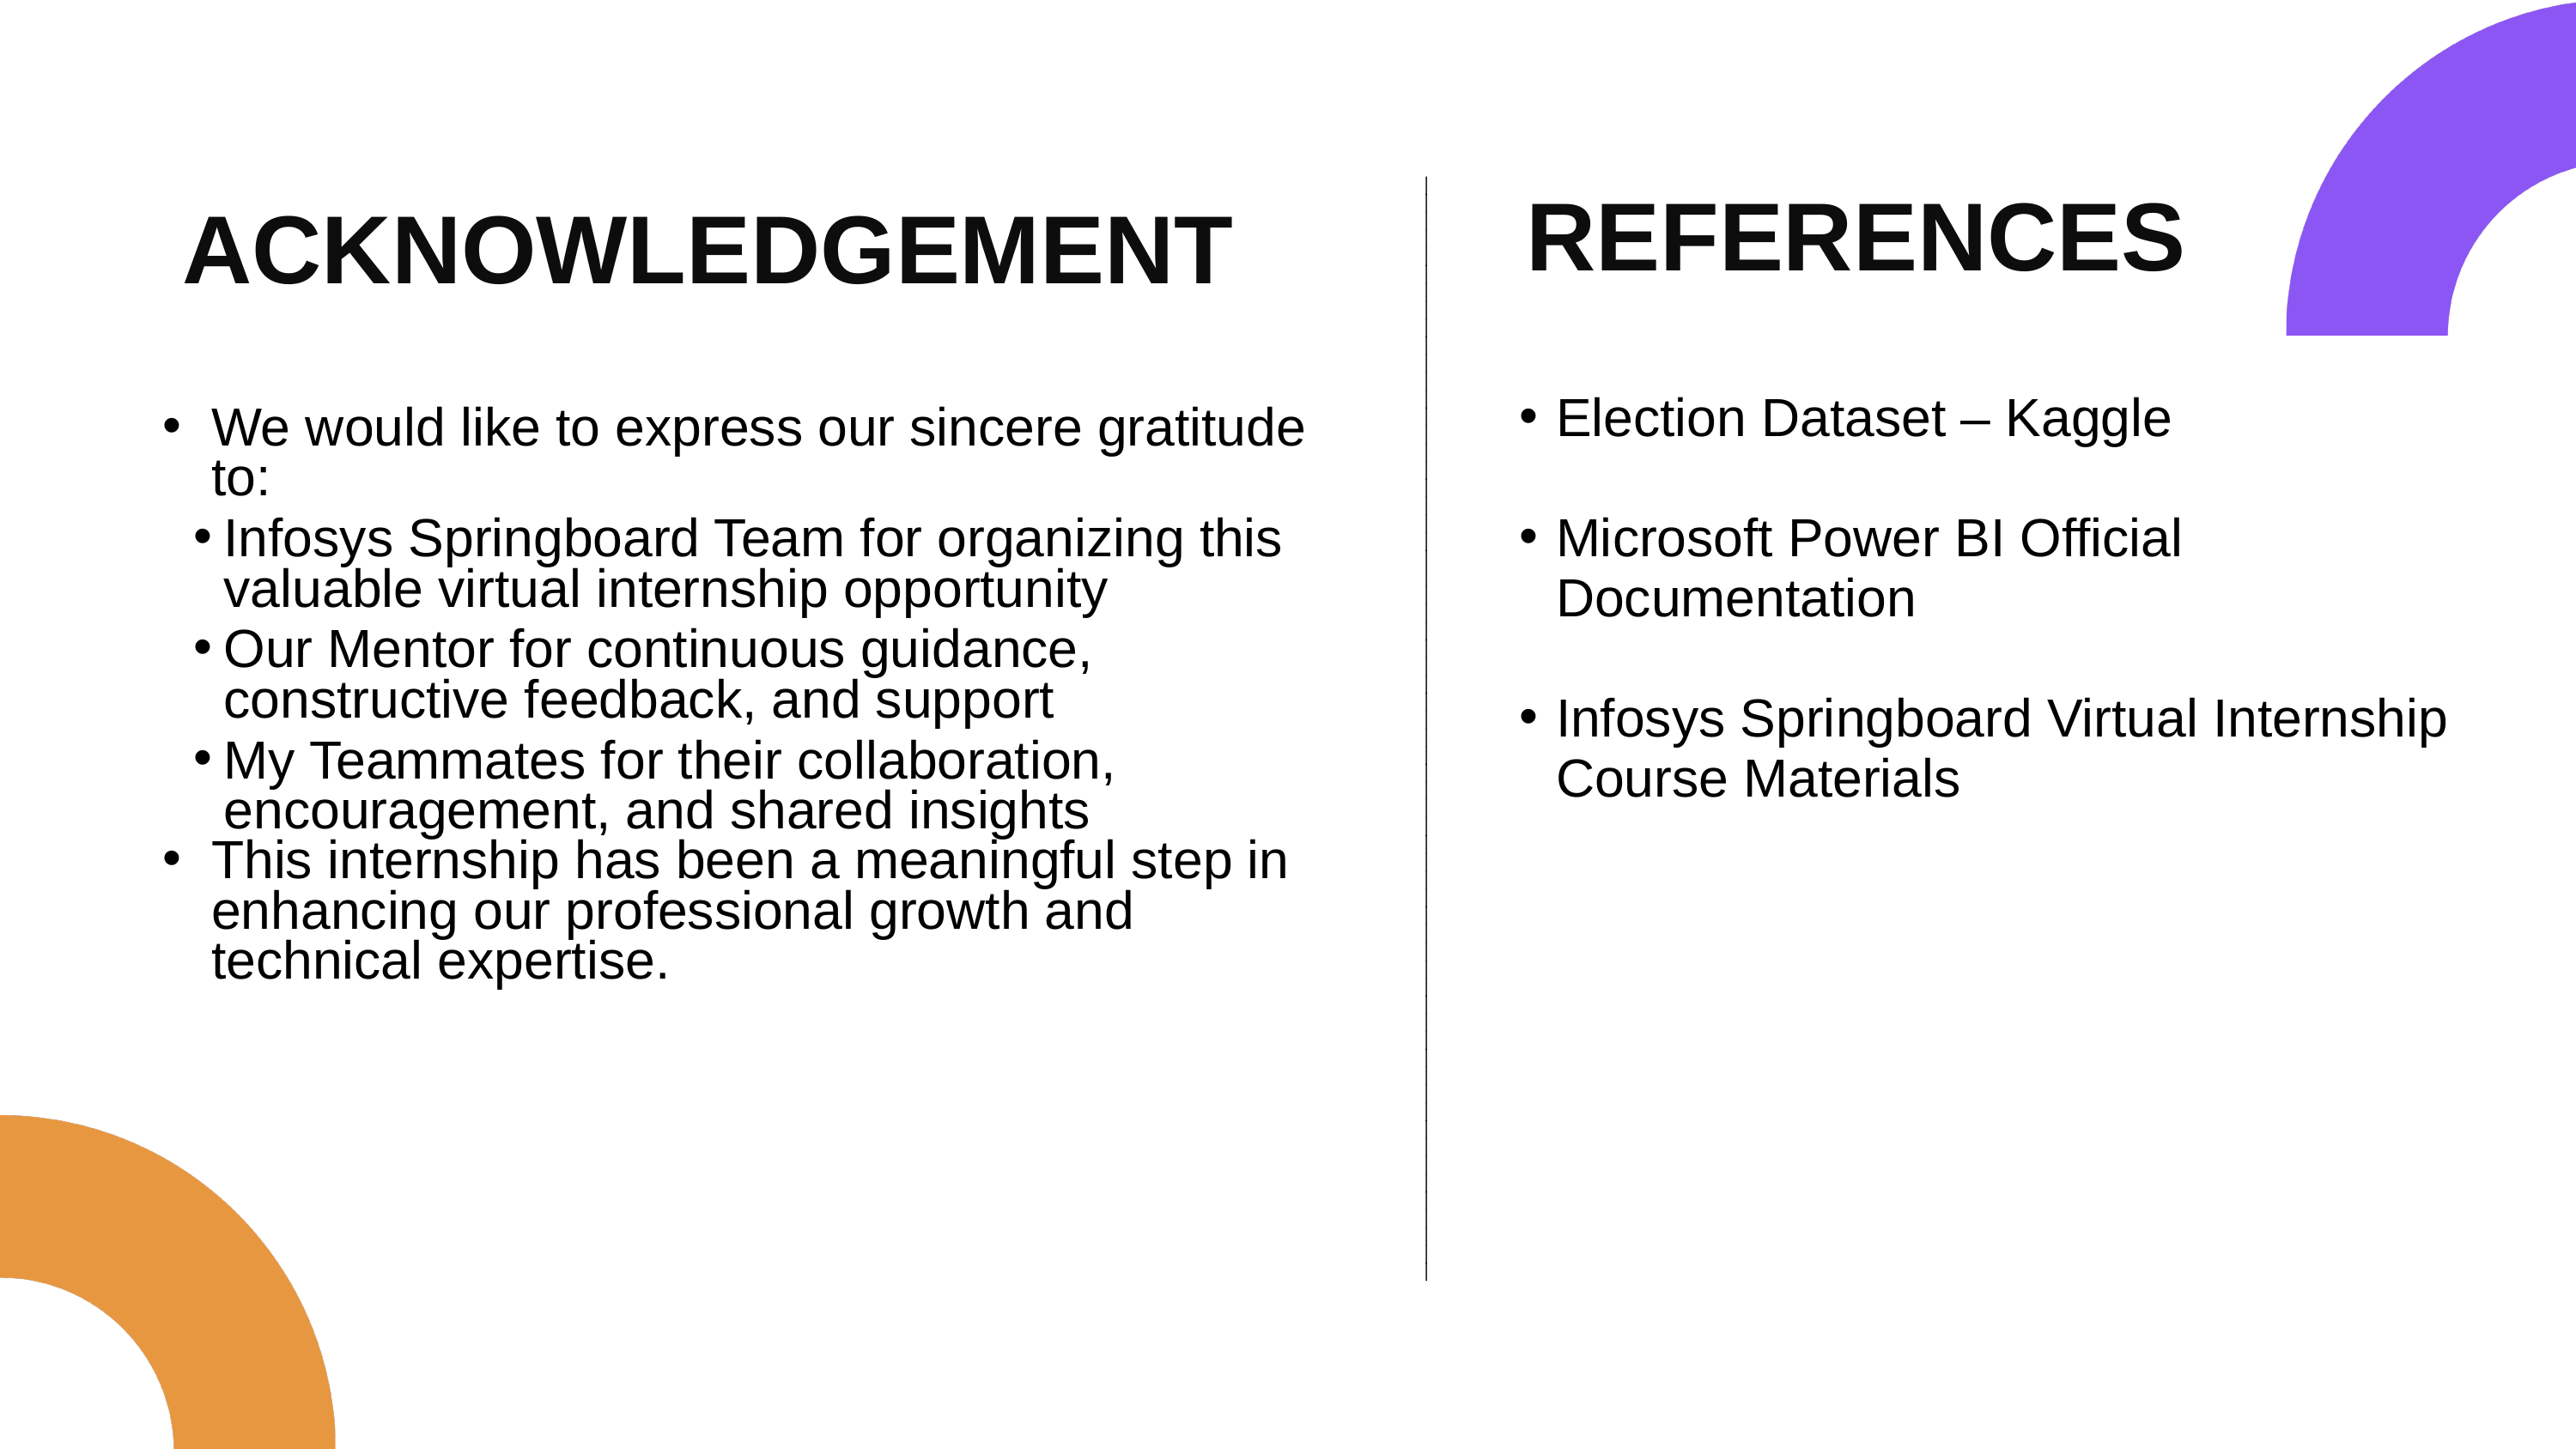

# ACKNOWLEDGEMENT
REFERENCES
Election Dataset – Kaggle

Microsoft Power BI Official Documentation

Infosys Springboard Virtual Internship Course Materials
We would like to express our sincere gratitude to:
Infosys Springboard Team for organizing this valuable virtual internship opportunity
Our Mentor for continuous guidance, constructive feedback, and support
My Teammates for their collaboration, encouragement, and shared insights
This internship has been a meaningful step in enhancing our professional growth and technical expertise.

______________________________________________________________